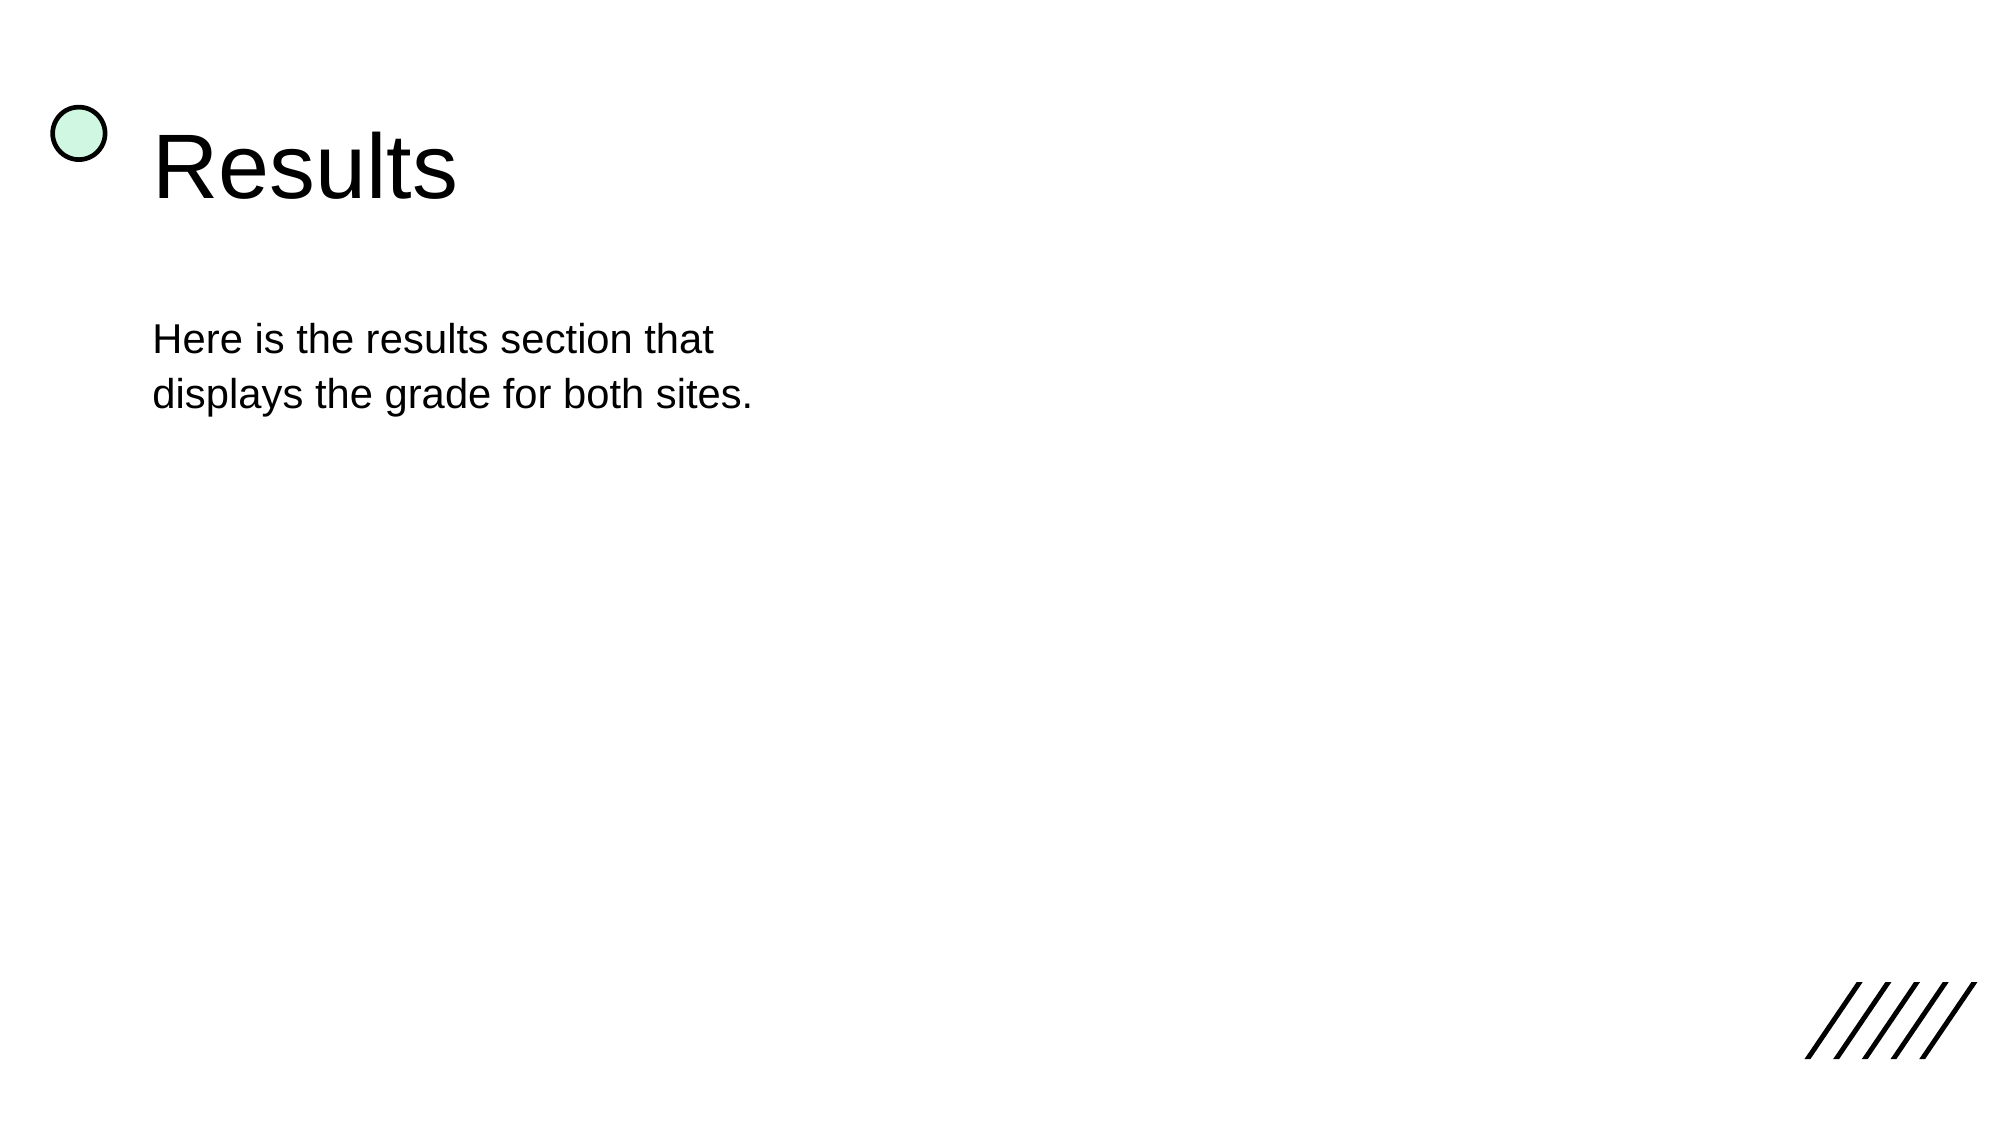

# Results
Here is the results section that displays the grade for both sites.